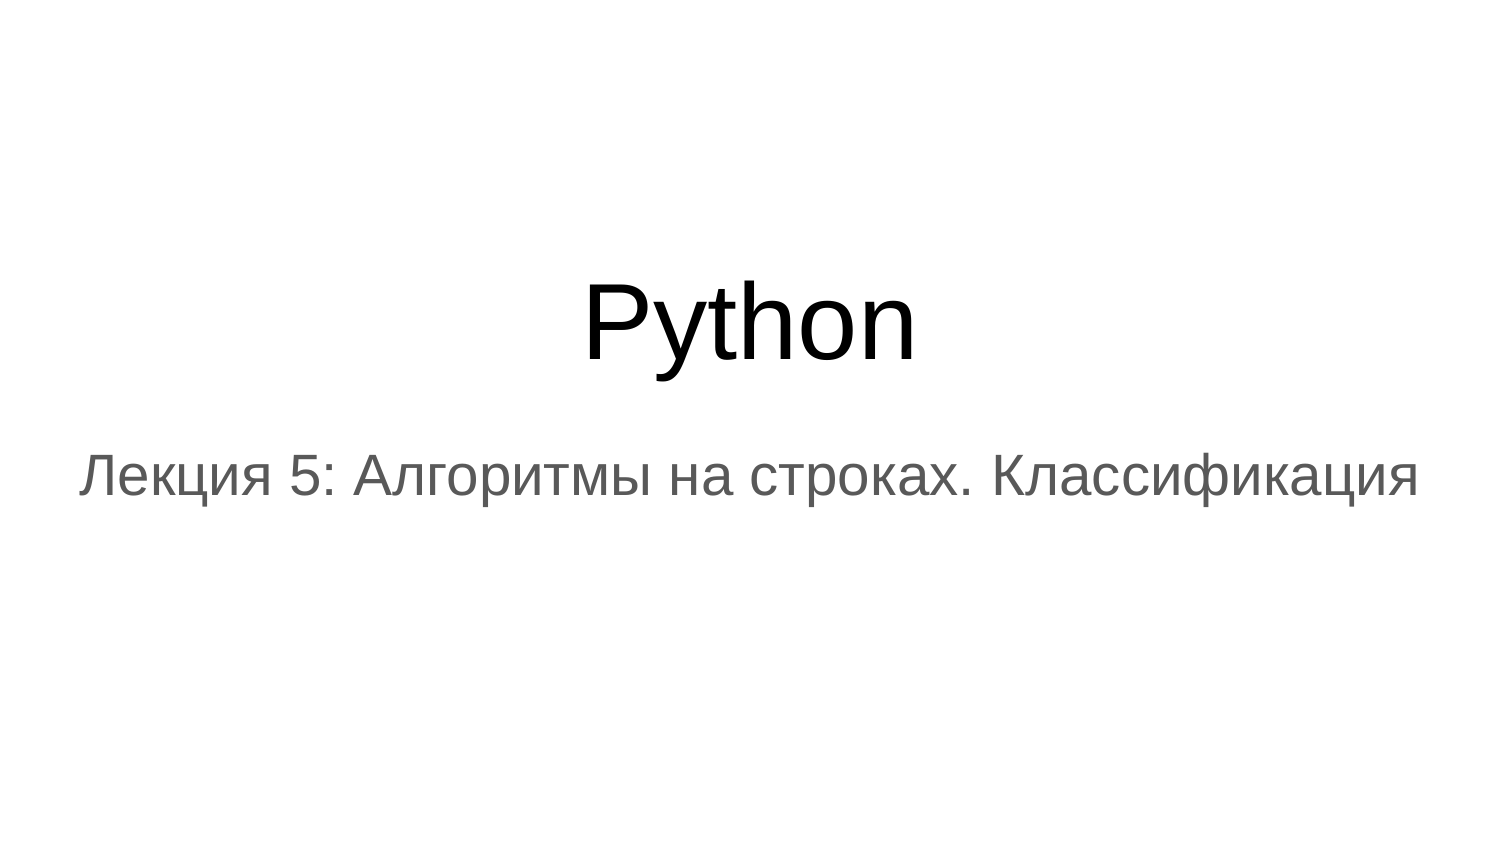

Python
Лекция 5: Алгоритмы на строках. Классификация